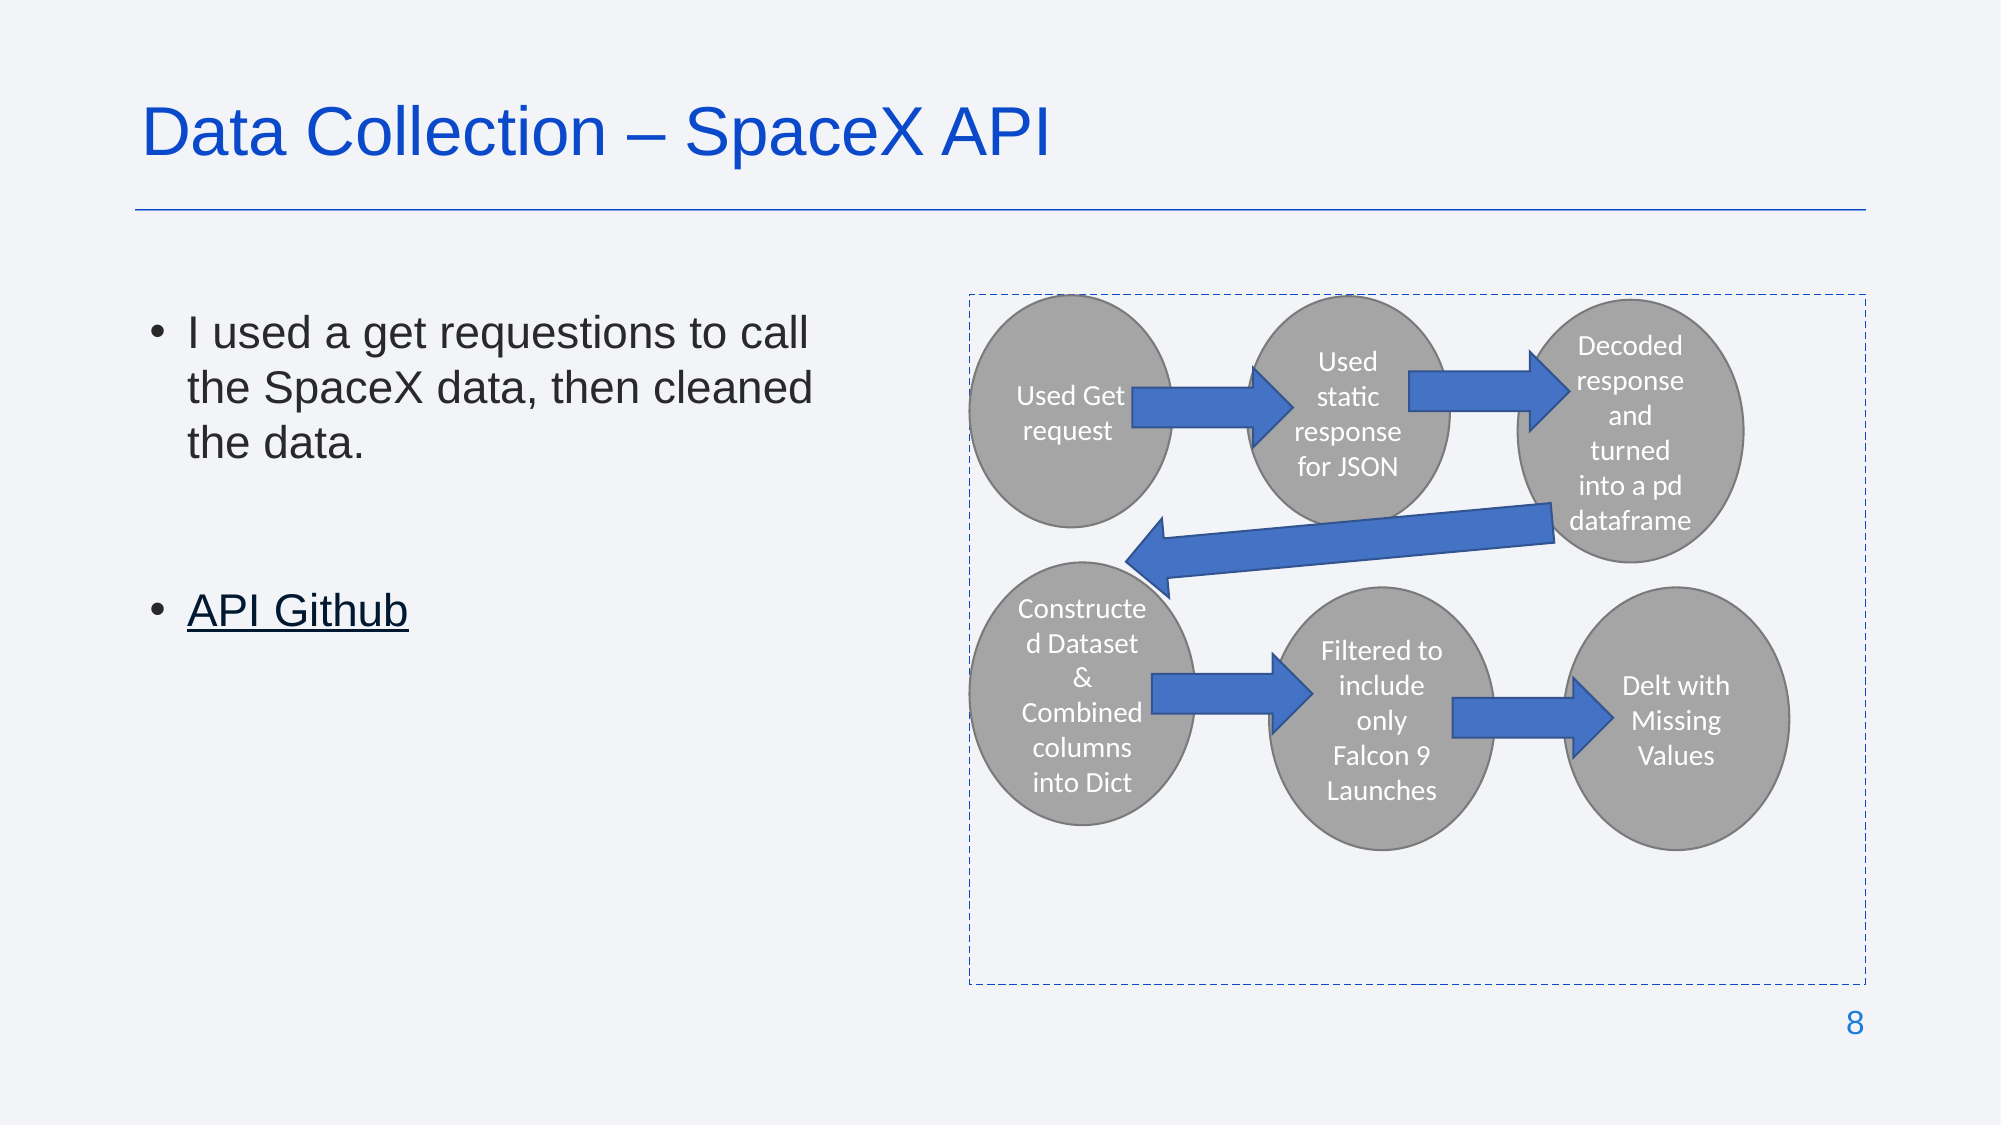

Data Collection – SpaceX API

I used a get requestions to call the SpaceX data, then cleaned the data.

API Github

Used Get request
Used static response for JSON
Decoded response and turned into a pd dataframe

Constructed Dataset & Combined columns into Dict
Delt with Missing Values
Filtered to include only Falcon 9 Launches

8